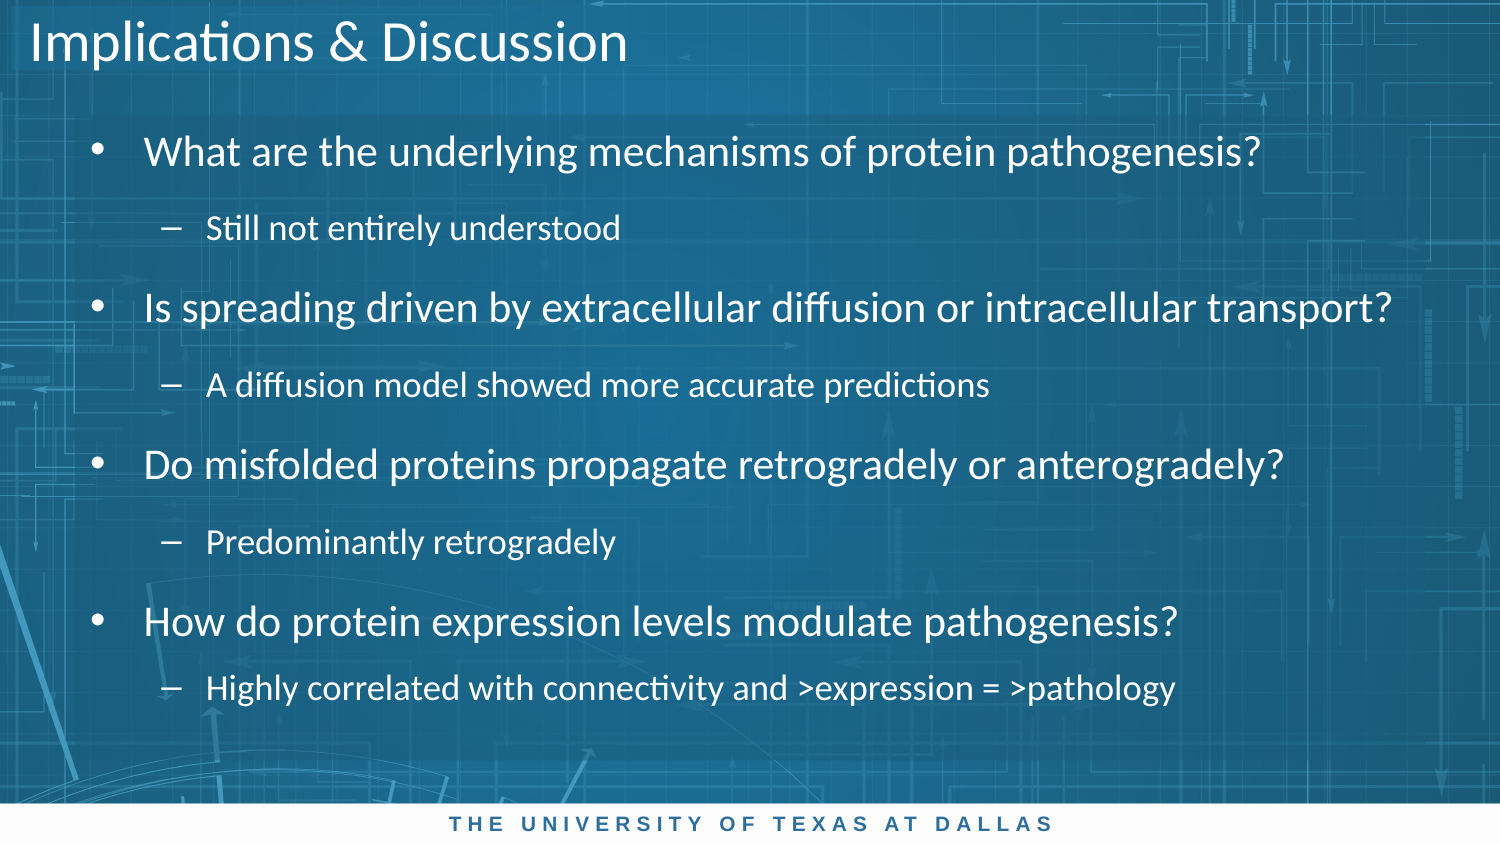

Implications & Discussion
What are the underlying mechanisms of protein pathogenesis?
Still not entirely understood
Is spreading driven by extracellular diffusion or intracellular transport?
A diffusion model showed more accurate predictions
Do misfolded proteins propagate retrogradely or anterogradely?
Predominantly retrogradely
How do protein expression levels modulate pathogenesis?
Highly correlated with connectivity and >expression = >pathology